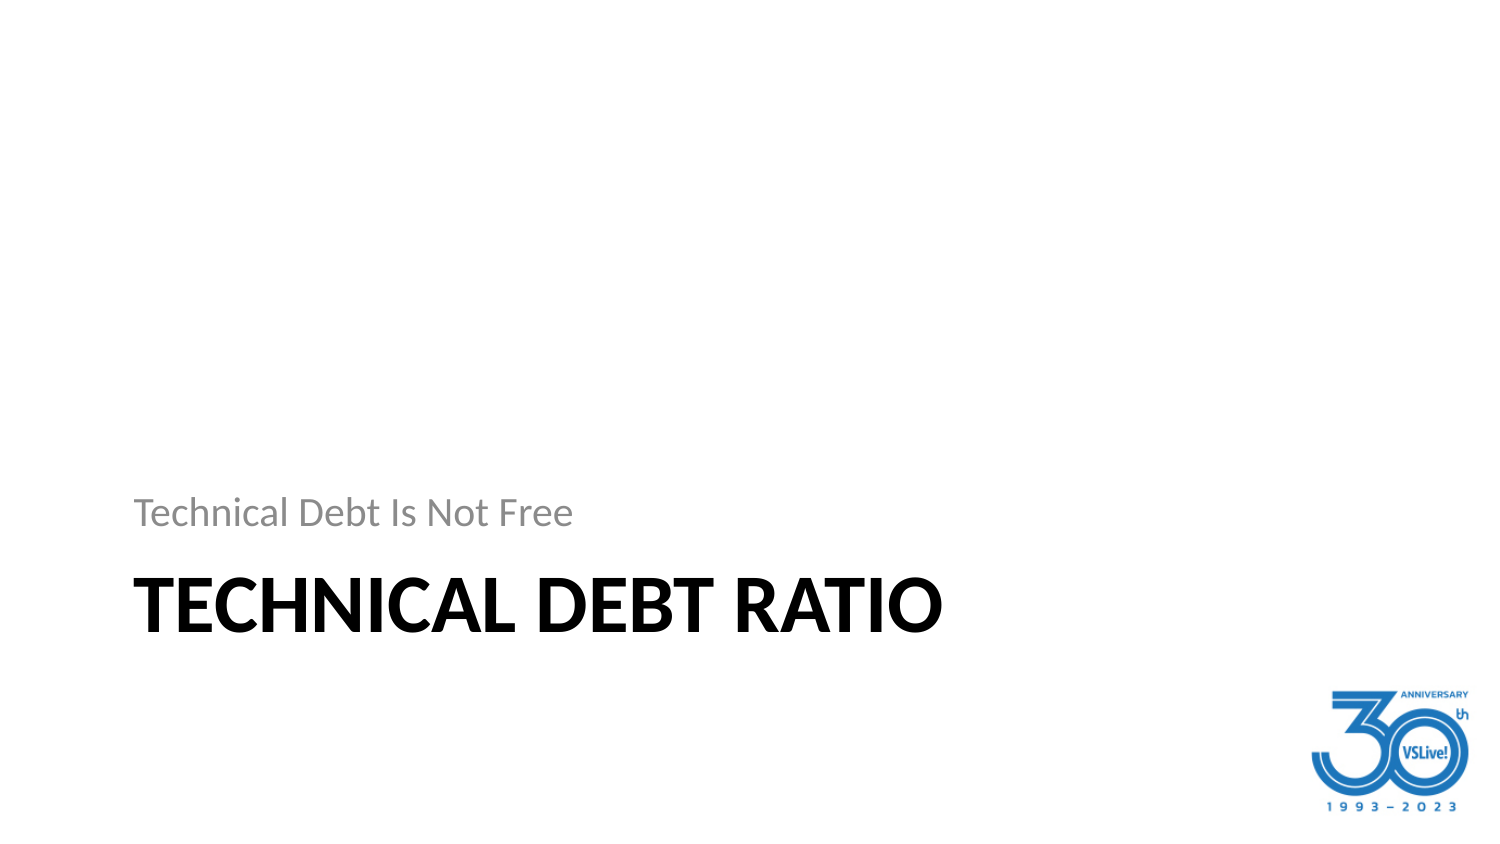

Technical Debt Is Not Free
# Technical Debt Ratio